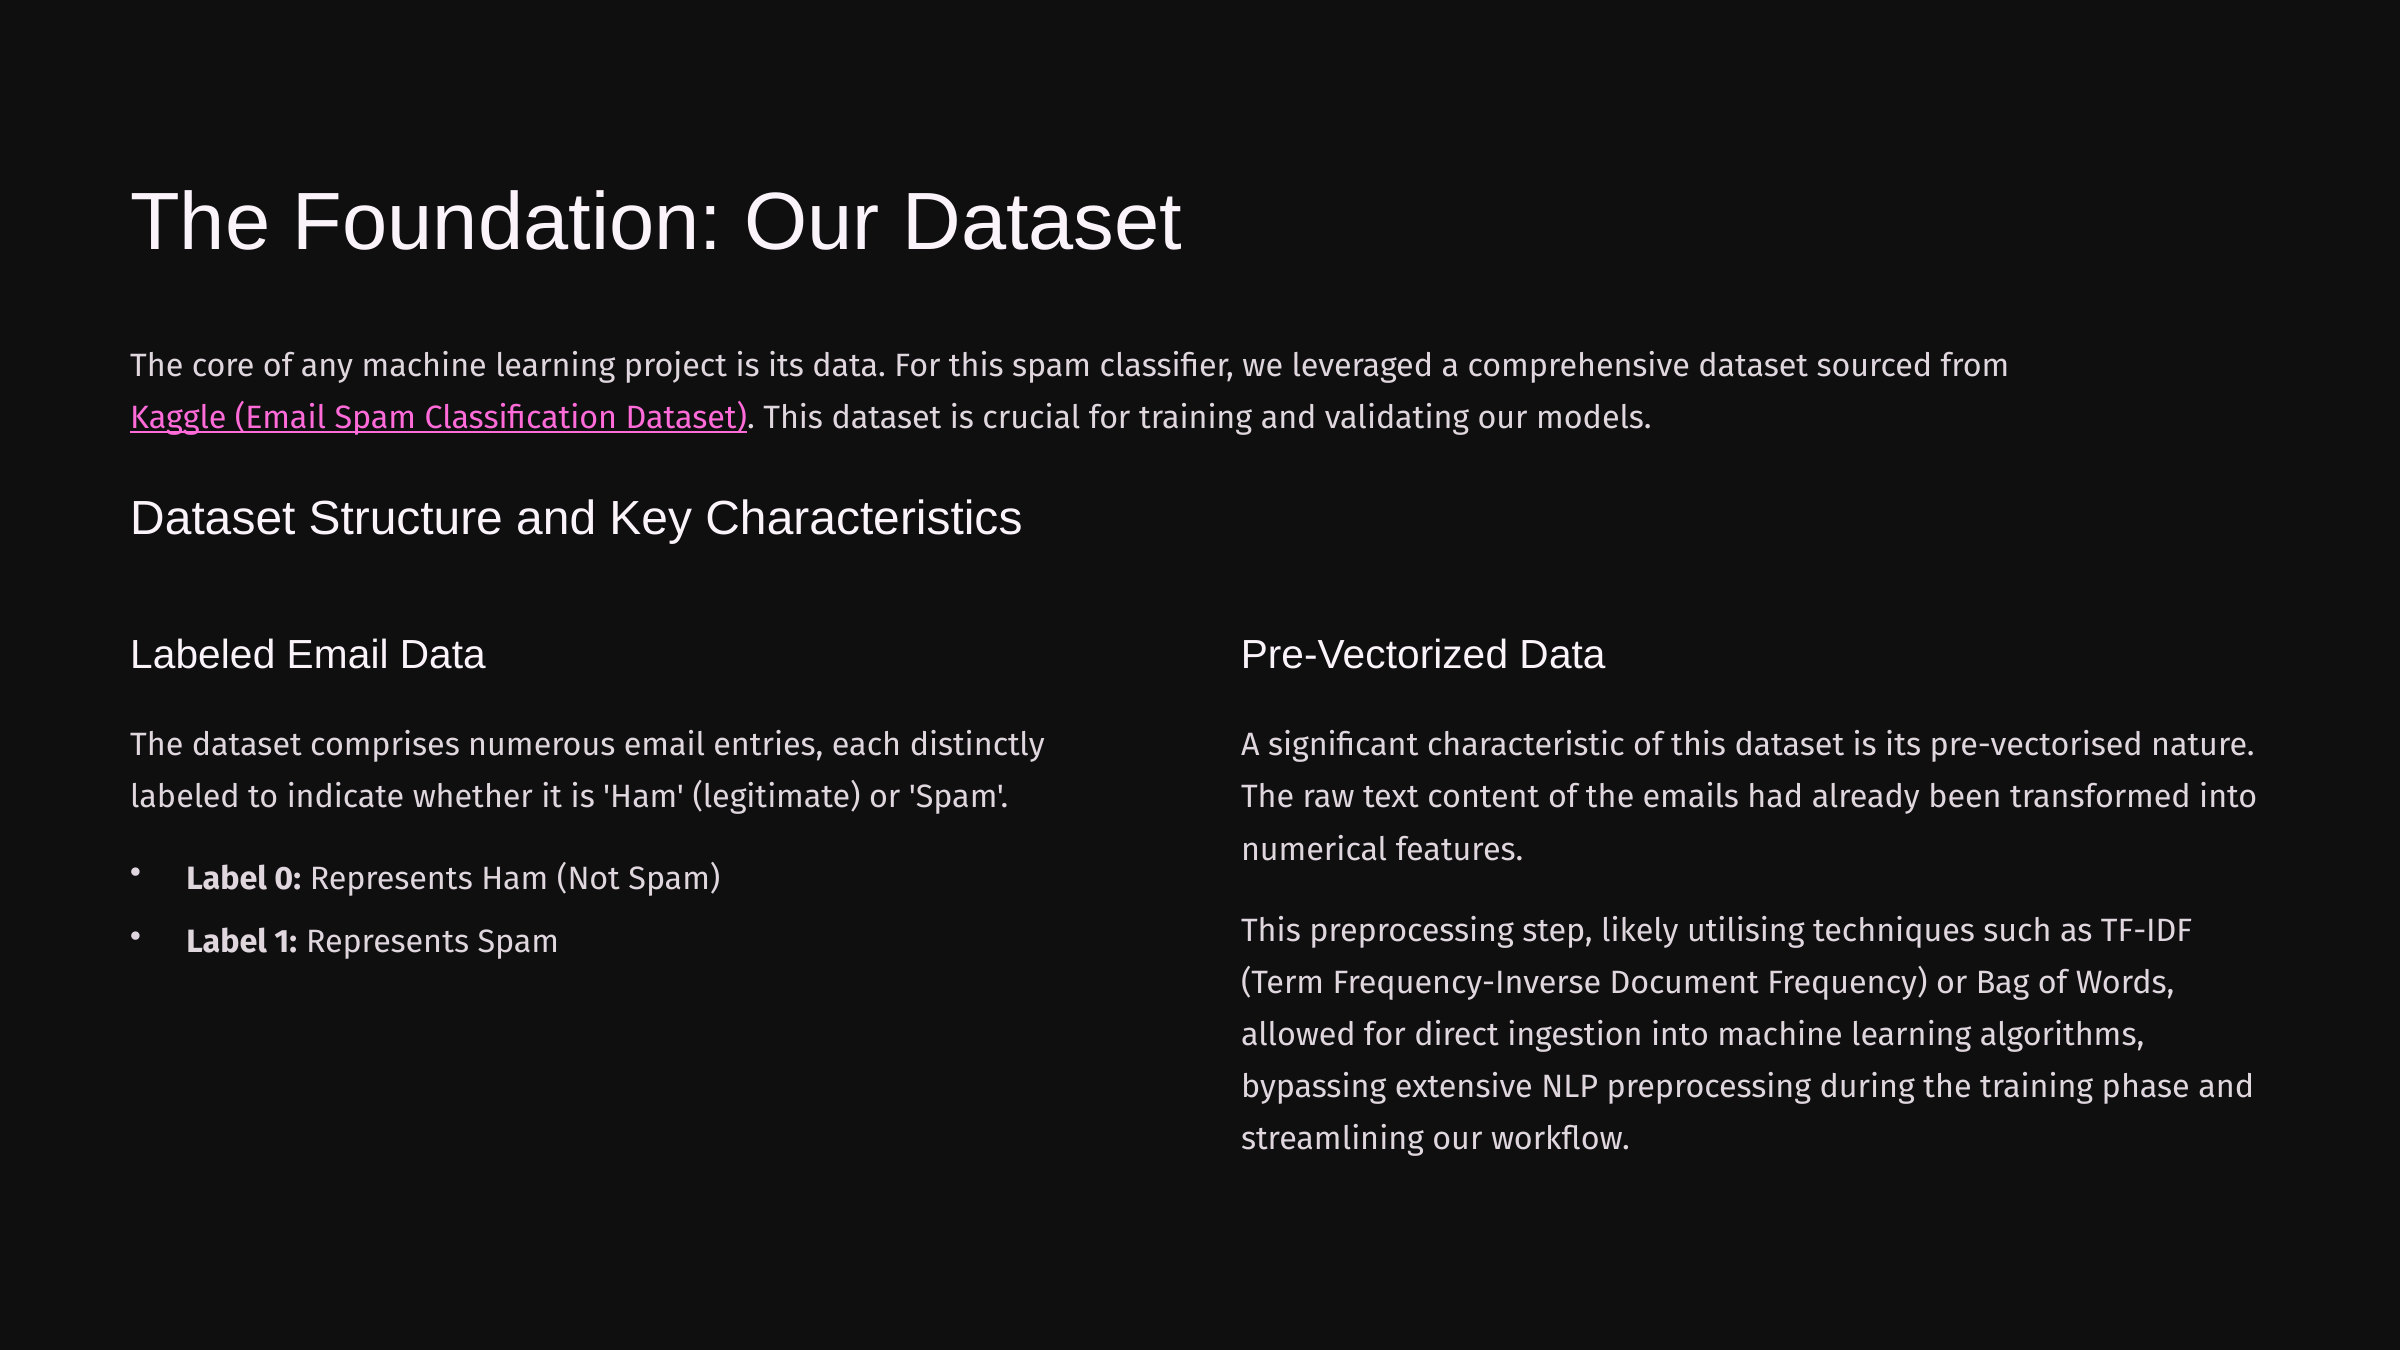

The Foundation: Our Dataset
The core of any machine learning project is its data. For this spam classifier, we leveraged a comprehensive dataset sourced from Kaggle (Email Spam Classification Dataset). This dataset is crucial for training and validating our models.
Dataset Structure and Key Characteristics
Labeled Email Data
Pre-Vectorized Data
The dataset comprises numerous email entries, each distinctly labeled to indicate whether it is 'Ham' (legitimate) or 'Spam'.
A significant characteristic of this dataset is its pre-vectorised nature. The raw text content of the emails had already been transformed into numerical features.
Label 0: Represents Ham (Not Spam)
This preprocessing step, likely utilising techniques such as TF-IDF (Term Frequency-Inverse Document Frequency) or Bag of Words, allowed for direct ingestion into machine learning algorithms, bypassing extensive NLP preprocessing during the training phase and streamlining our workflow.
Label 1: Represents Spam